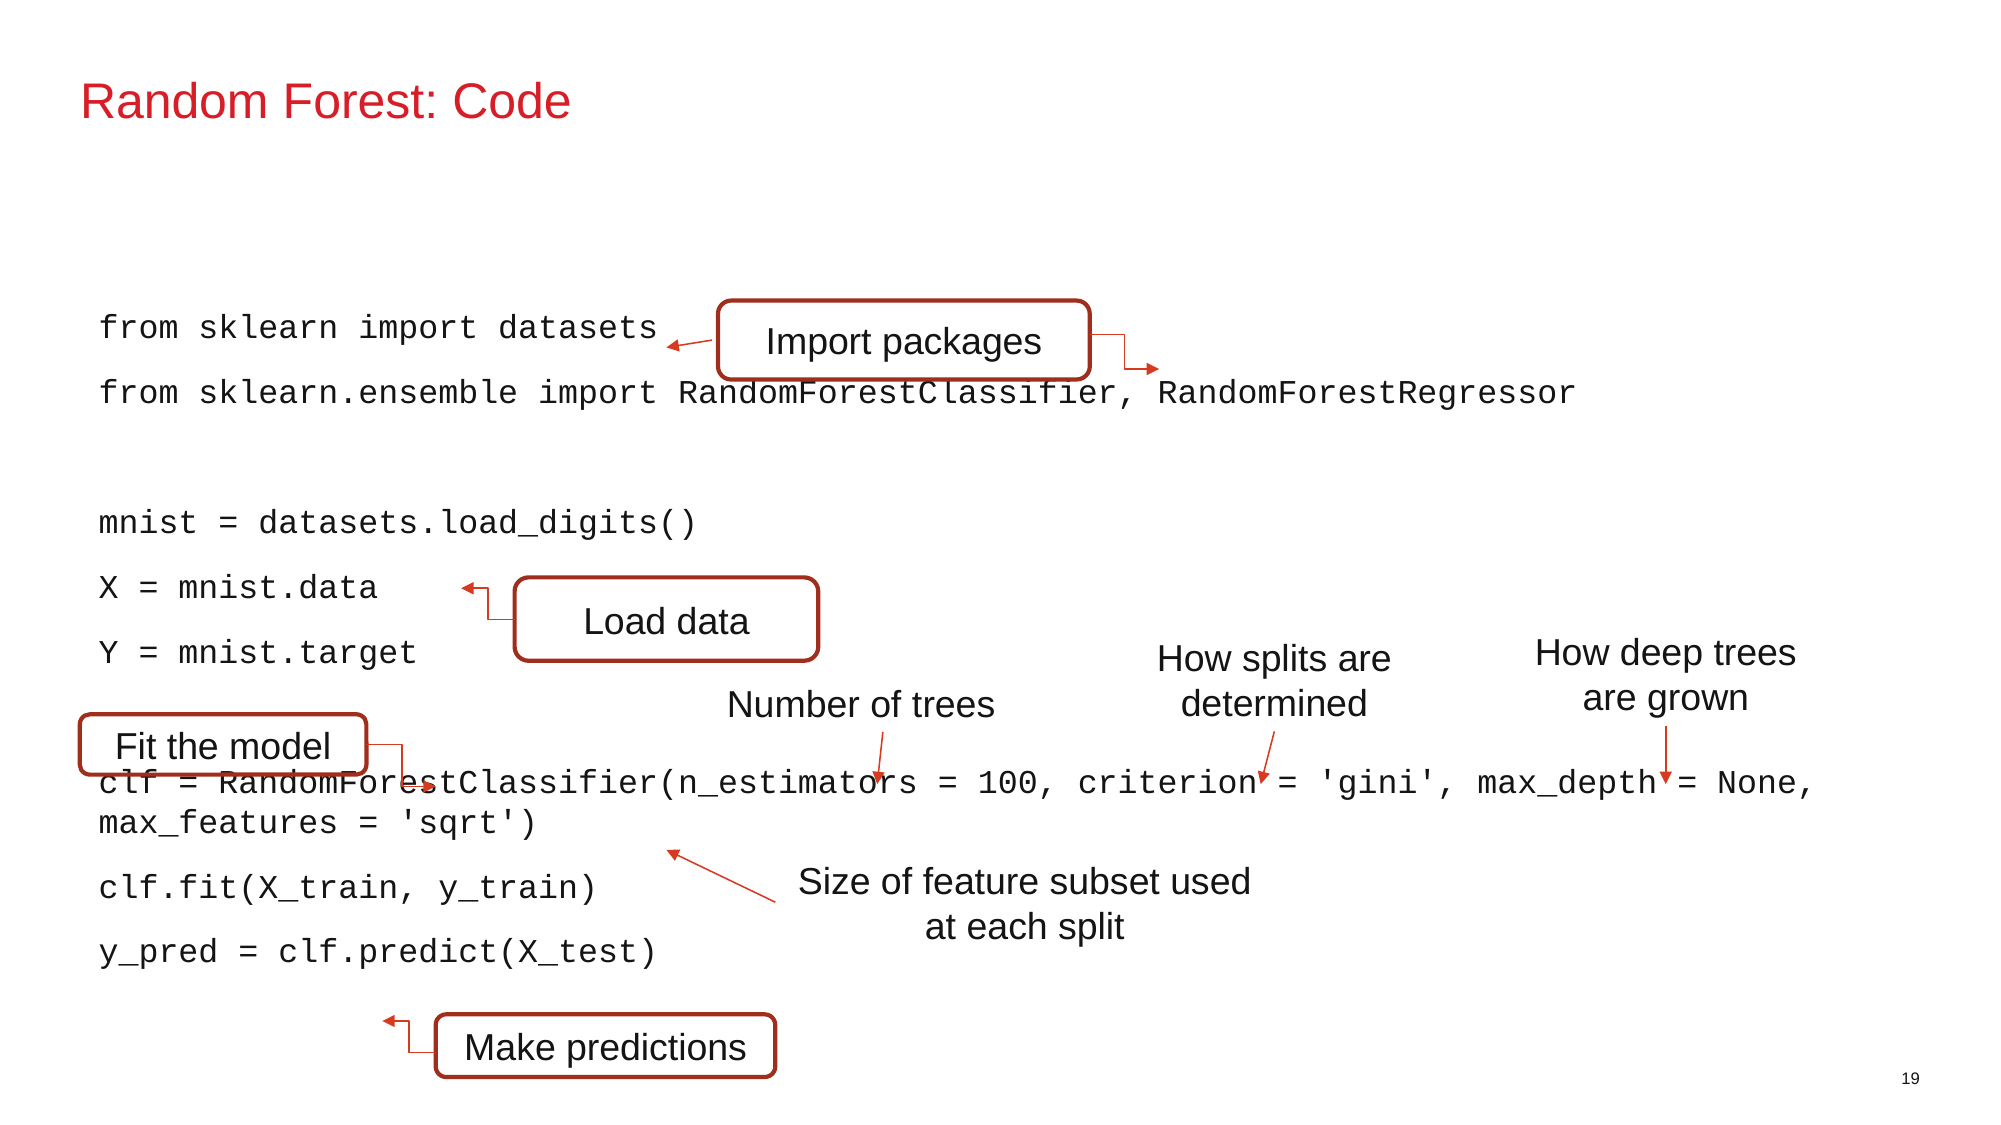

# Random Forest: Code
Import packages
from sklearn import datasets
from sklearn.ensemble import RandomForestClassifier, RandomForestRegressor

mnist = datasets.load_digits()
X = mnist.data
Y = mnist.target

clf = RandomForestClassifier(n_estimators = 100, criterion = 'gini', max_depth = None, 	max_features = 'sqrt')
clf.fit(X_train, y_train)
y_pred = clf.predict(X_test)
Load data
How deep trees are grown
How splits are determined
Number of trees
Fit the model
Size of feature subset used at each split
Make predictions
19